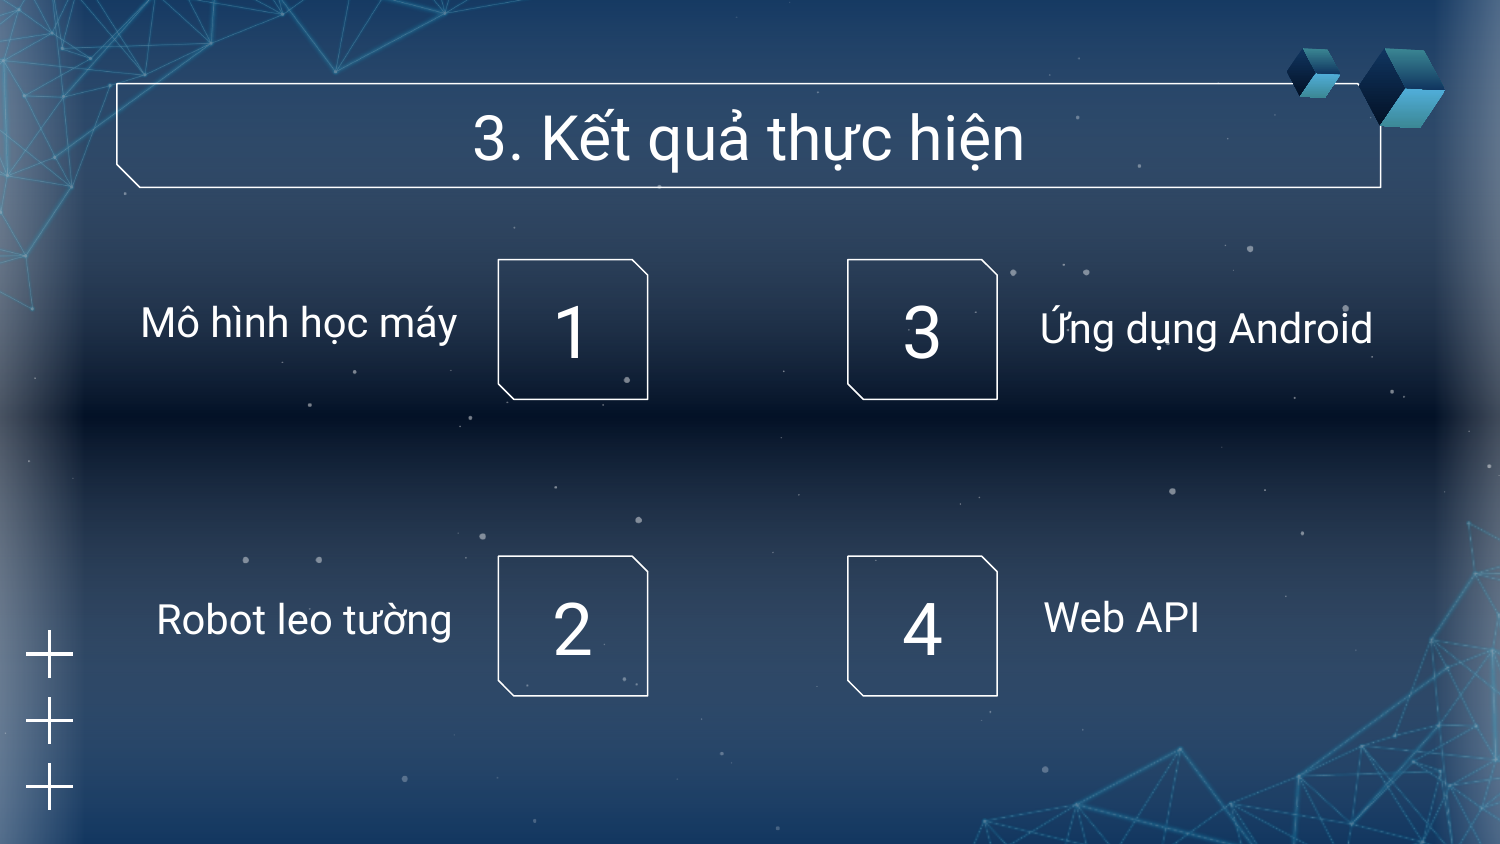

# 3. Kết quả thực hiện
3
1
Mô hình học máy
Ứng dụng Android
2
4
Web API
Robot leo tường